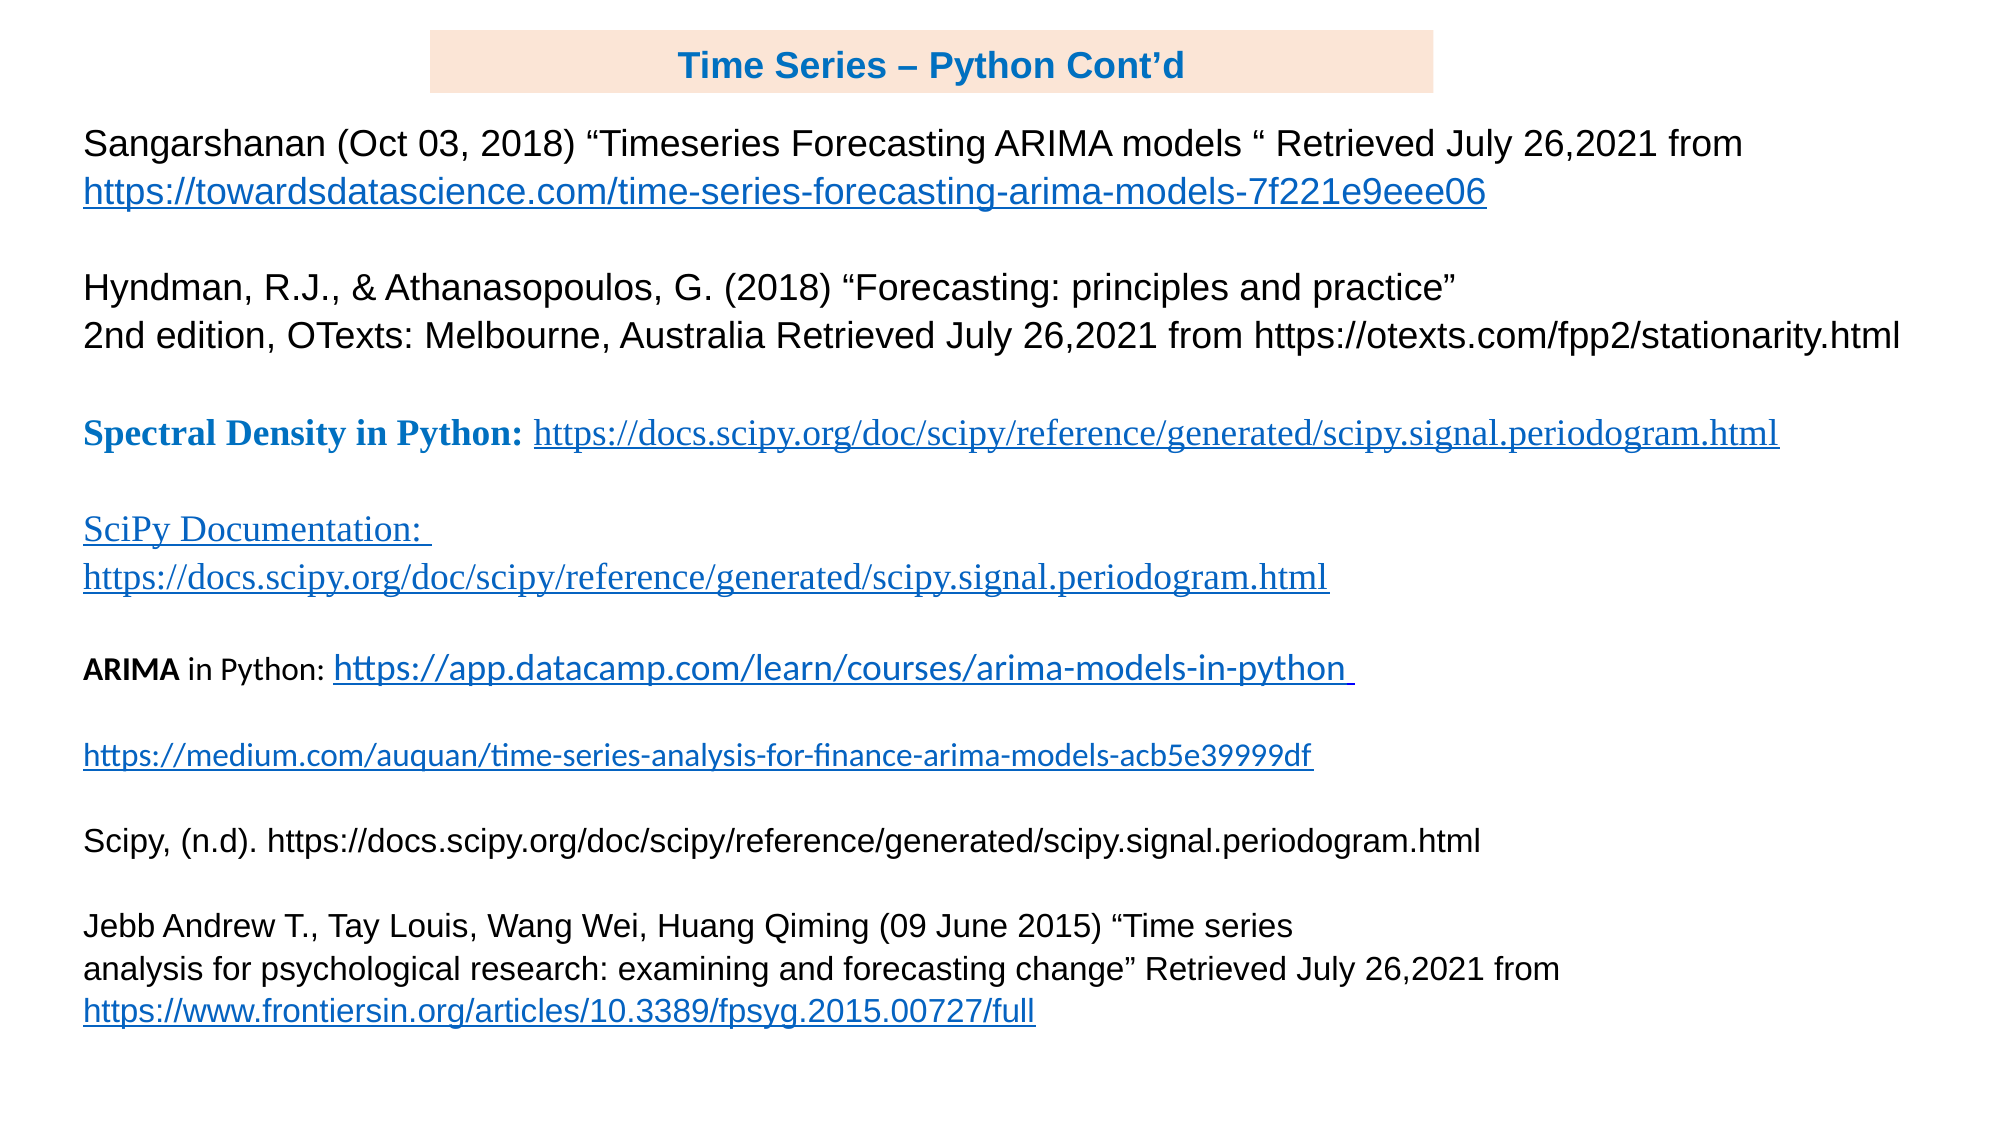

Time Series – Python Cont’d
Sangarshanan (Oct 03, 2018) “Timeseries Forecasting ARIMA models “ Retrieved July 26,2021 from
https://towardsdatascience.com/time-series-forecasting-arima-models-7f221e9eee06

Hyndman, R.J., & Athanasopoulos, G. (2018) “Forecasting: principles and practice”
2nd edition, OTexts: Melbourne, Australia Retrieved July 26,2021 from https://otexts.com/fpp2/stationarity.html

Spectral Density in Python: https://docs.scipy.org/doc/scipy/reference/generated/scipy.signal.periodogram.html

SciPy Documentation:
https://docs.scipy.org/doc/scipy/reference/generated/scipy.signal.periodogram.html

ARIMA in Python: https://app.datacamp.com/learn/courses/arima-models-in-python

https://medium.com/auquan/time-series-analysis-for-finance-arima-models-acb5e39999df

Scipy, (n.d). https://docs.scipy.org/doc/scipy/reference/generated/scipy.signal.periodogram.html

Jebb Andrew T., Tay Louis, Wang Wei, Huang Qiming (09 June 2015) “Time series
analysis for psychological research: examining and forecasting change” Retrieved July 26,2021 from https://www.frontiersin.org/articles/10.3389/fpsyg.2015.00727/full